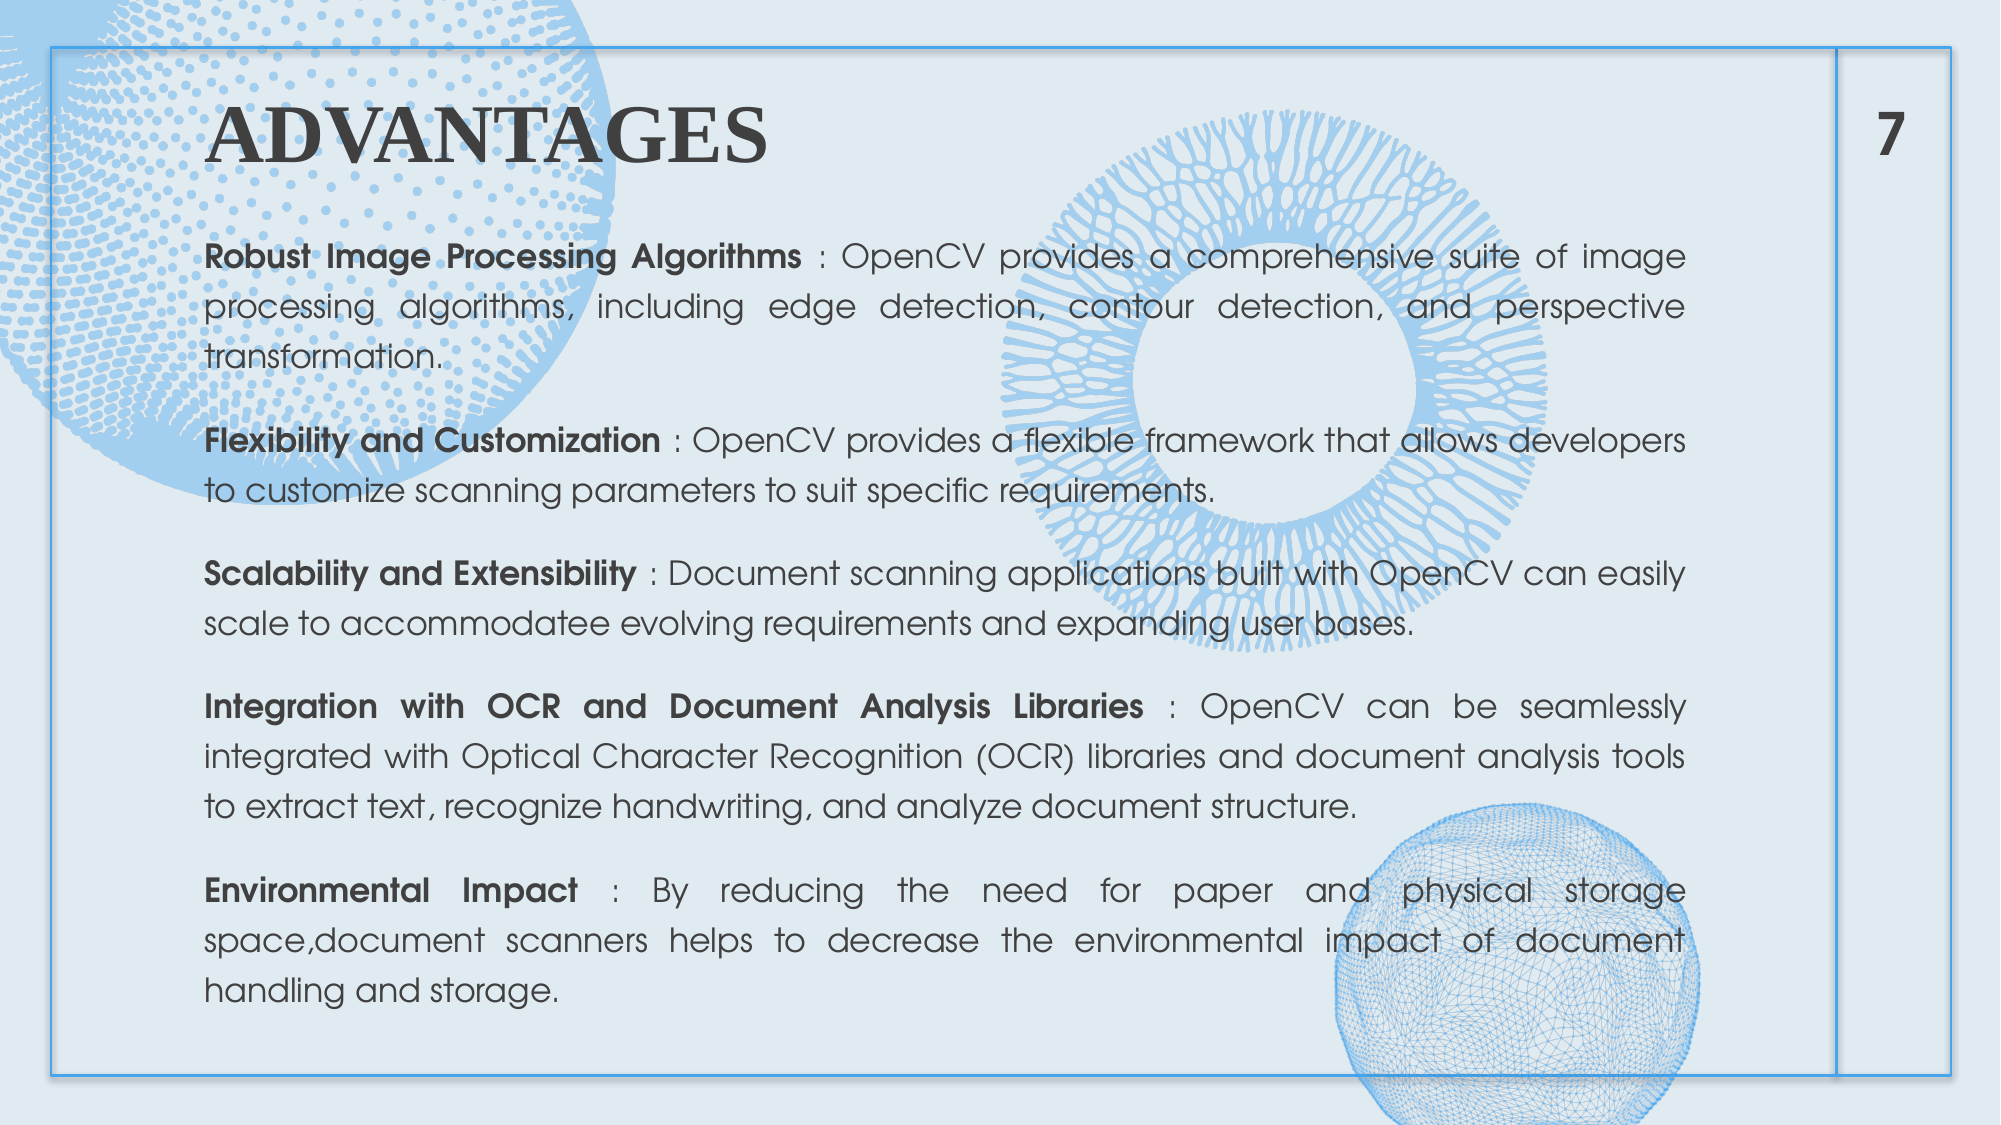

7
# ADVANTAGES
Robust Image Processing Algorithms : OpenCV provides a comprehensive suite of image processing algorithms, including edge detection, contour detection, and perspective transformation.
Flexibility and Customization : OpenCV provides a flexible framework that allows developers to customize scanning parameters to suit specific requirements.
Scalability and Extensibility : Document scanning applications built with OpenCV can easily scale to accommodatee evolving requirements and expanding user bases.
Integration with OCR and Document Analysis Libraries : OpenCV can be seamlessly integrated with Optical Character Recognition (OCR) libraries and document analysis tools to extract text, recognize handwriting, and analyze document structure.
Environmental Impact : By reducing the need for paper and physical storage space,document scanners helps to decrease the environmental impact of document handling and storage.